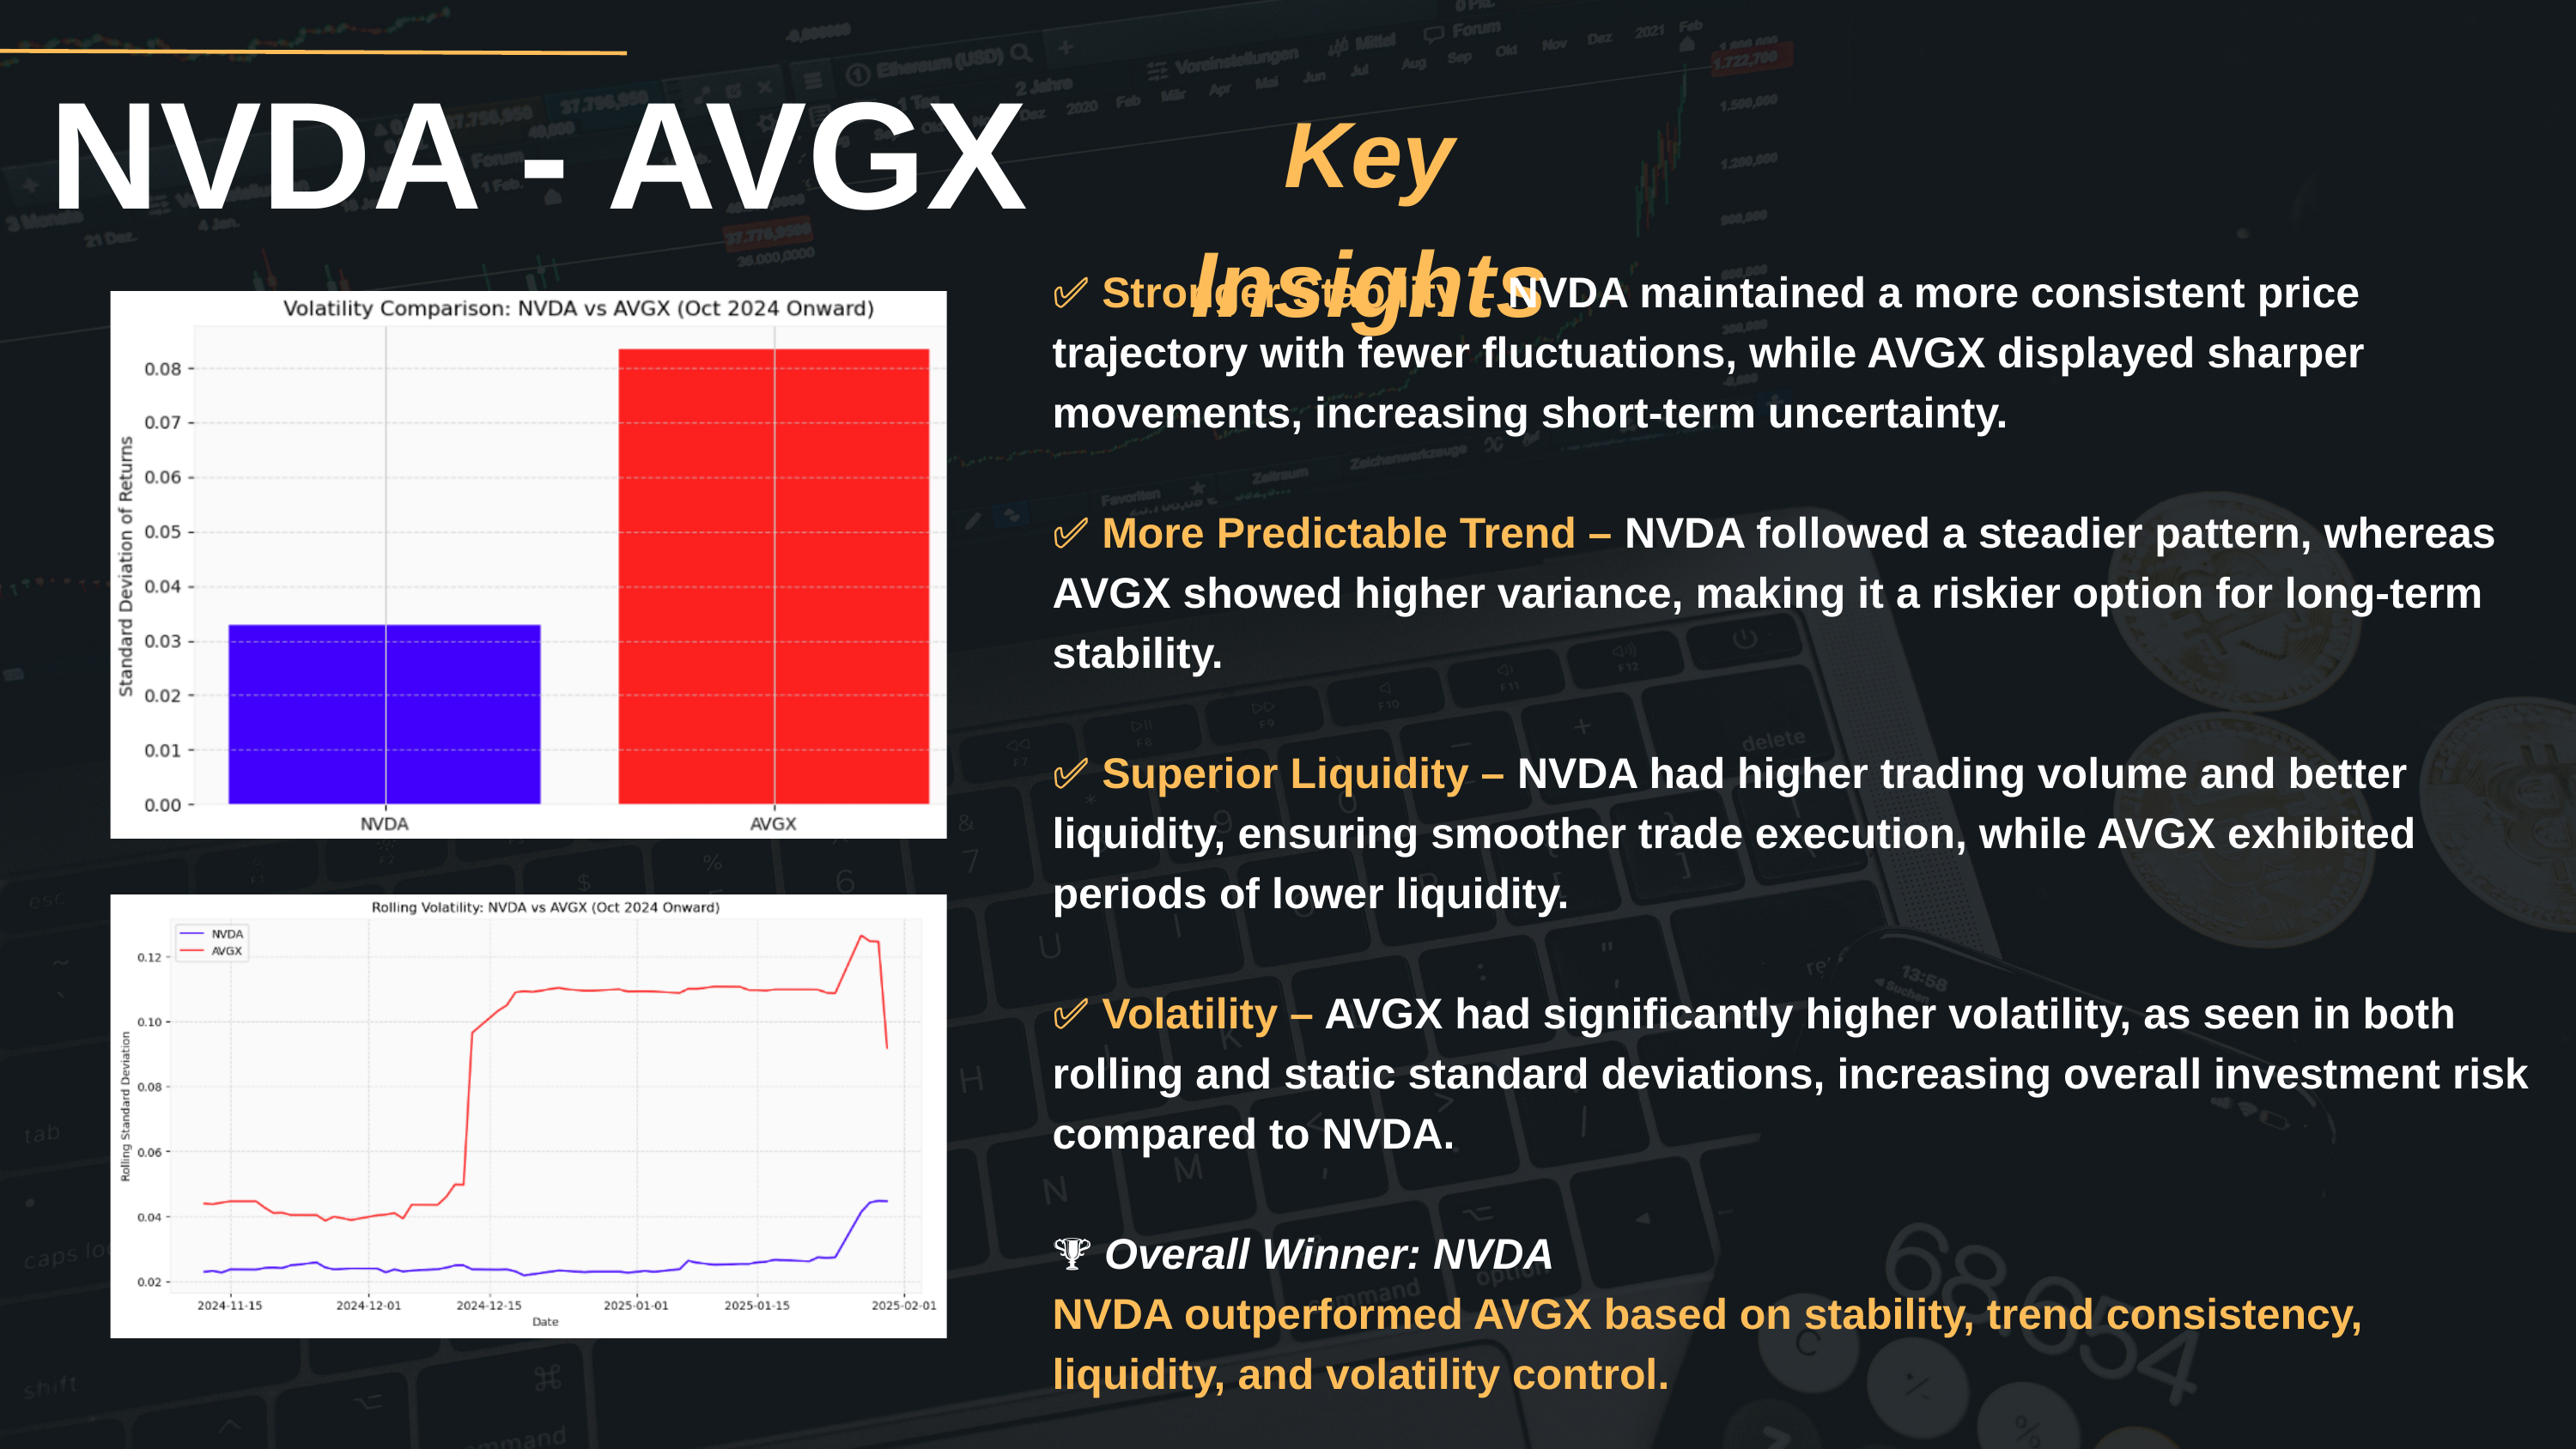

NVDA - AVGX

Key Insights
✅ Stronger Stability – NVDA maintained a more consistent price trajectory with fewer fluctuations, while AVGX displayed sharper movements, increasing short-term uncertainty.

✅ More Predictable Trend – NVDA followed a steadier pattern, whereas AVGX showed higher variance, making it a riskier option for long-term stability.

✅ Superior Liquidity – NVDA had higher trading volume and better liquidity, ensuring smoother trade execution, while AVGX exhibited periods of lower liquidity.

✅ Volatility – AVGX had significantly higher volatility, as seen in both rolling and static standard deviations, increasing overall investment risk compared to NVDA.

🏆 Overall Winner: NVDA
NVDA outperformed AVGX based on stability, trend consistency, liquidity, and volatility control.